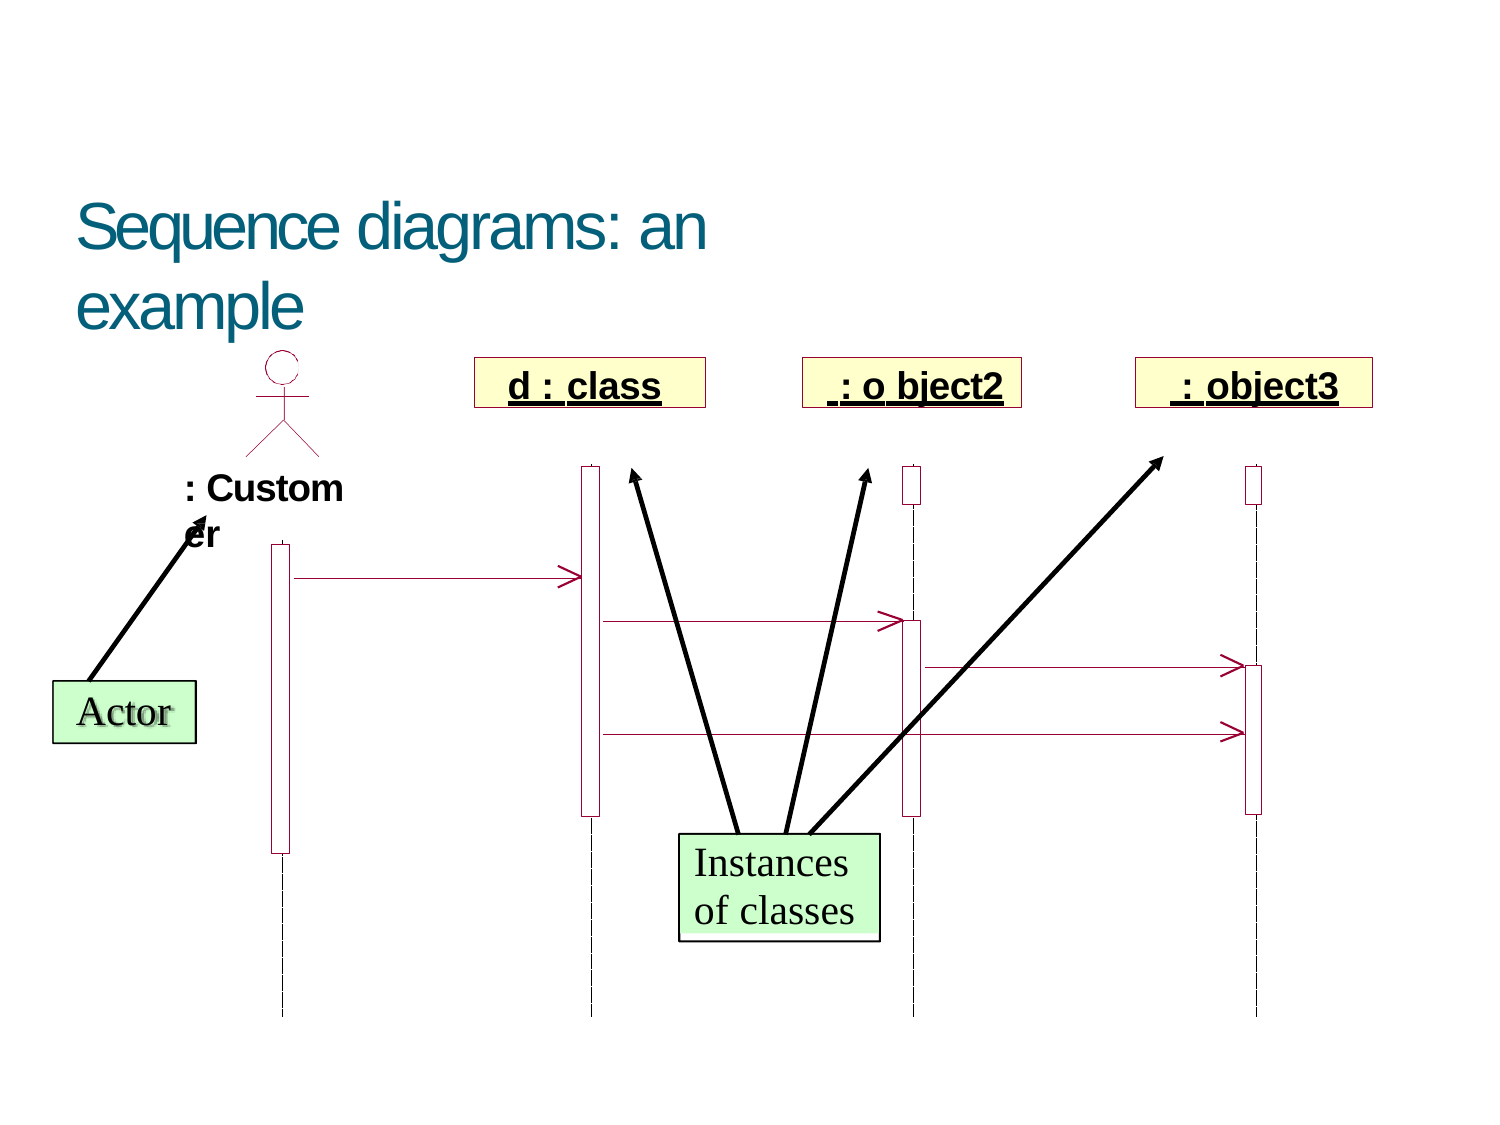

# Sequence diagrams: an example

d : class
 : o bject2
 : object3

: Custom er

Actor

Instances
of classes